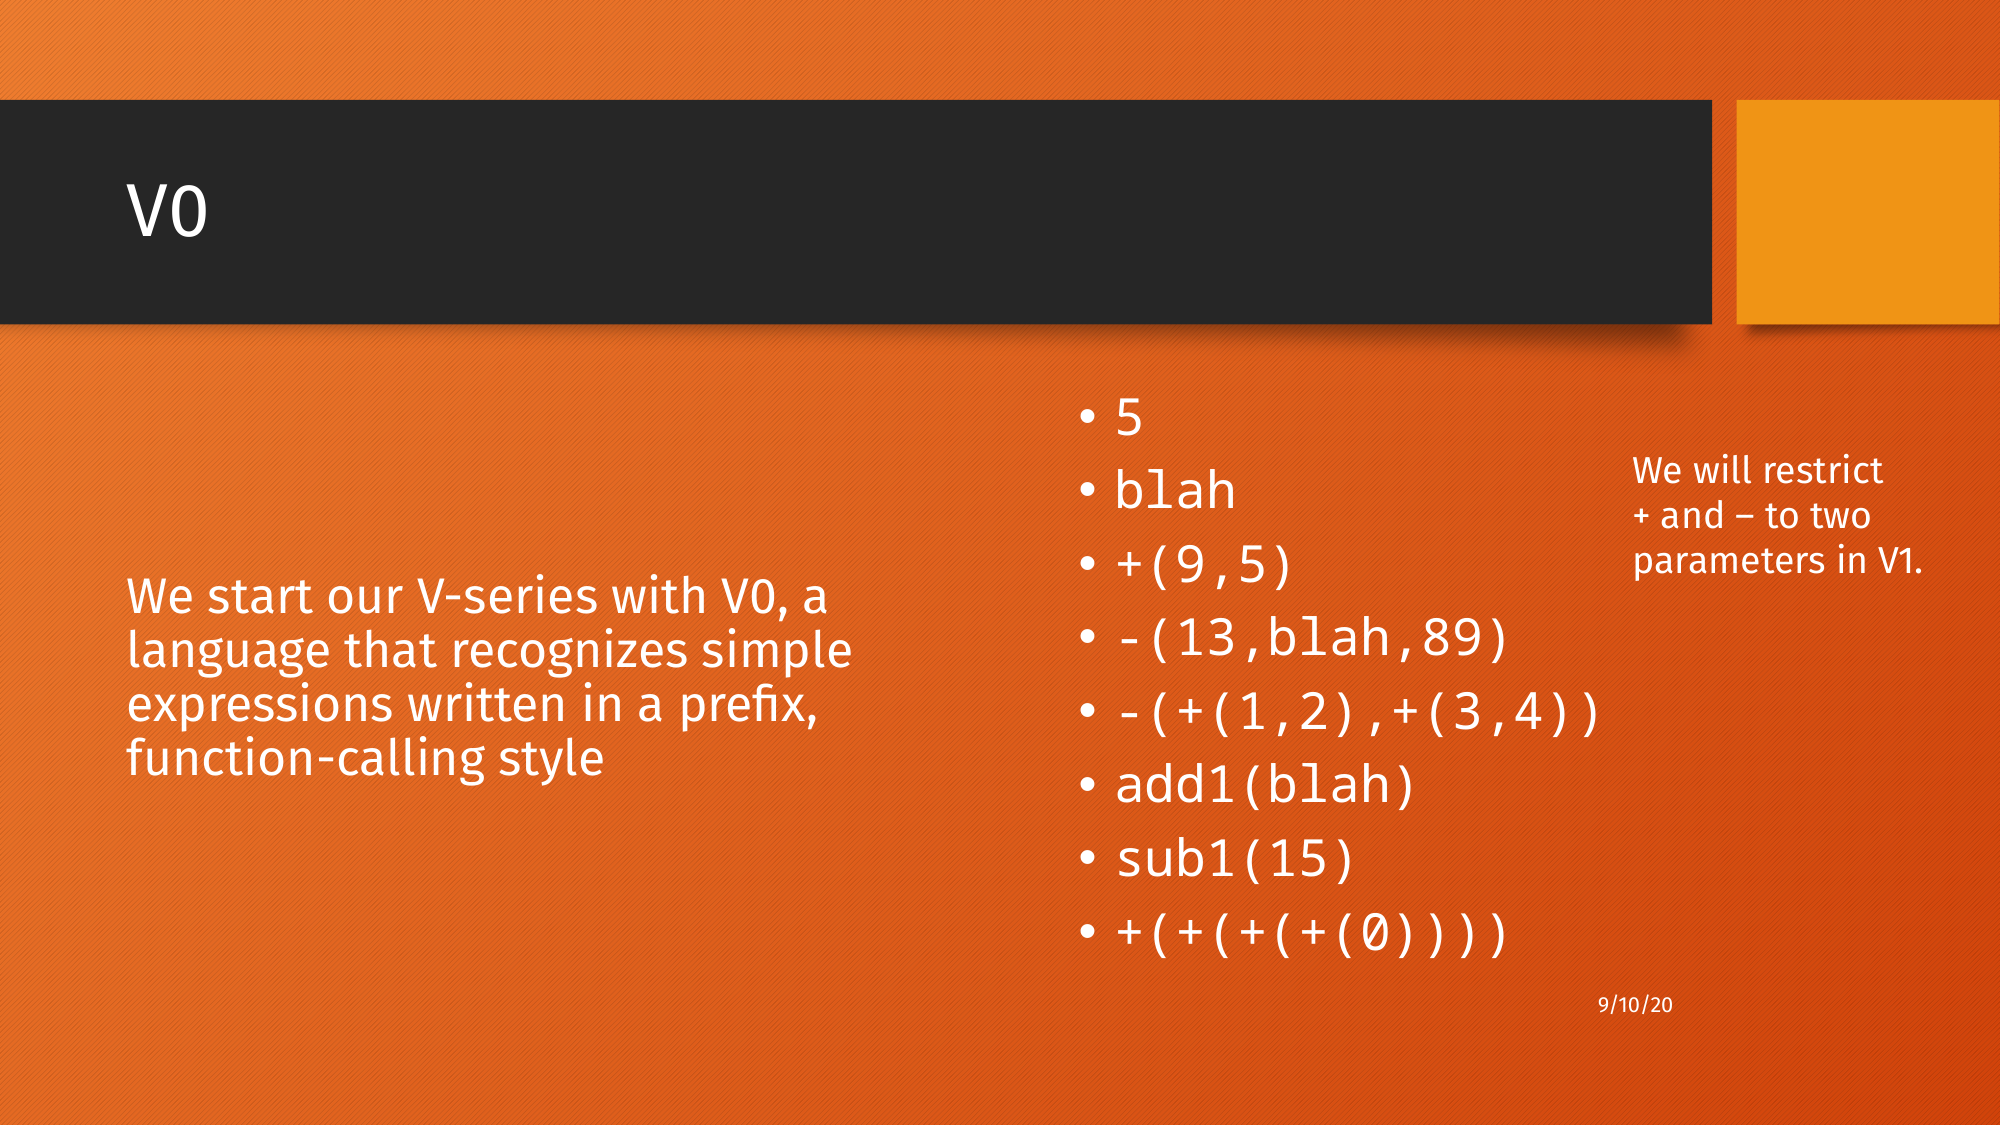

# V0
We start our V-series with V0, a language that recognizes simple expressions written in a prefix, function-calling style
5
blah
+(9,5)
-(13,blah,89)
-(+(1,2),+(3,4))
add1(blah)
sub1(15)
+(+(+(+(0))))
We will restrict
+ and – to two
parameters in V1.
9/10/20